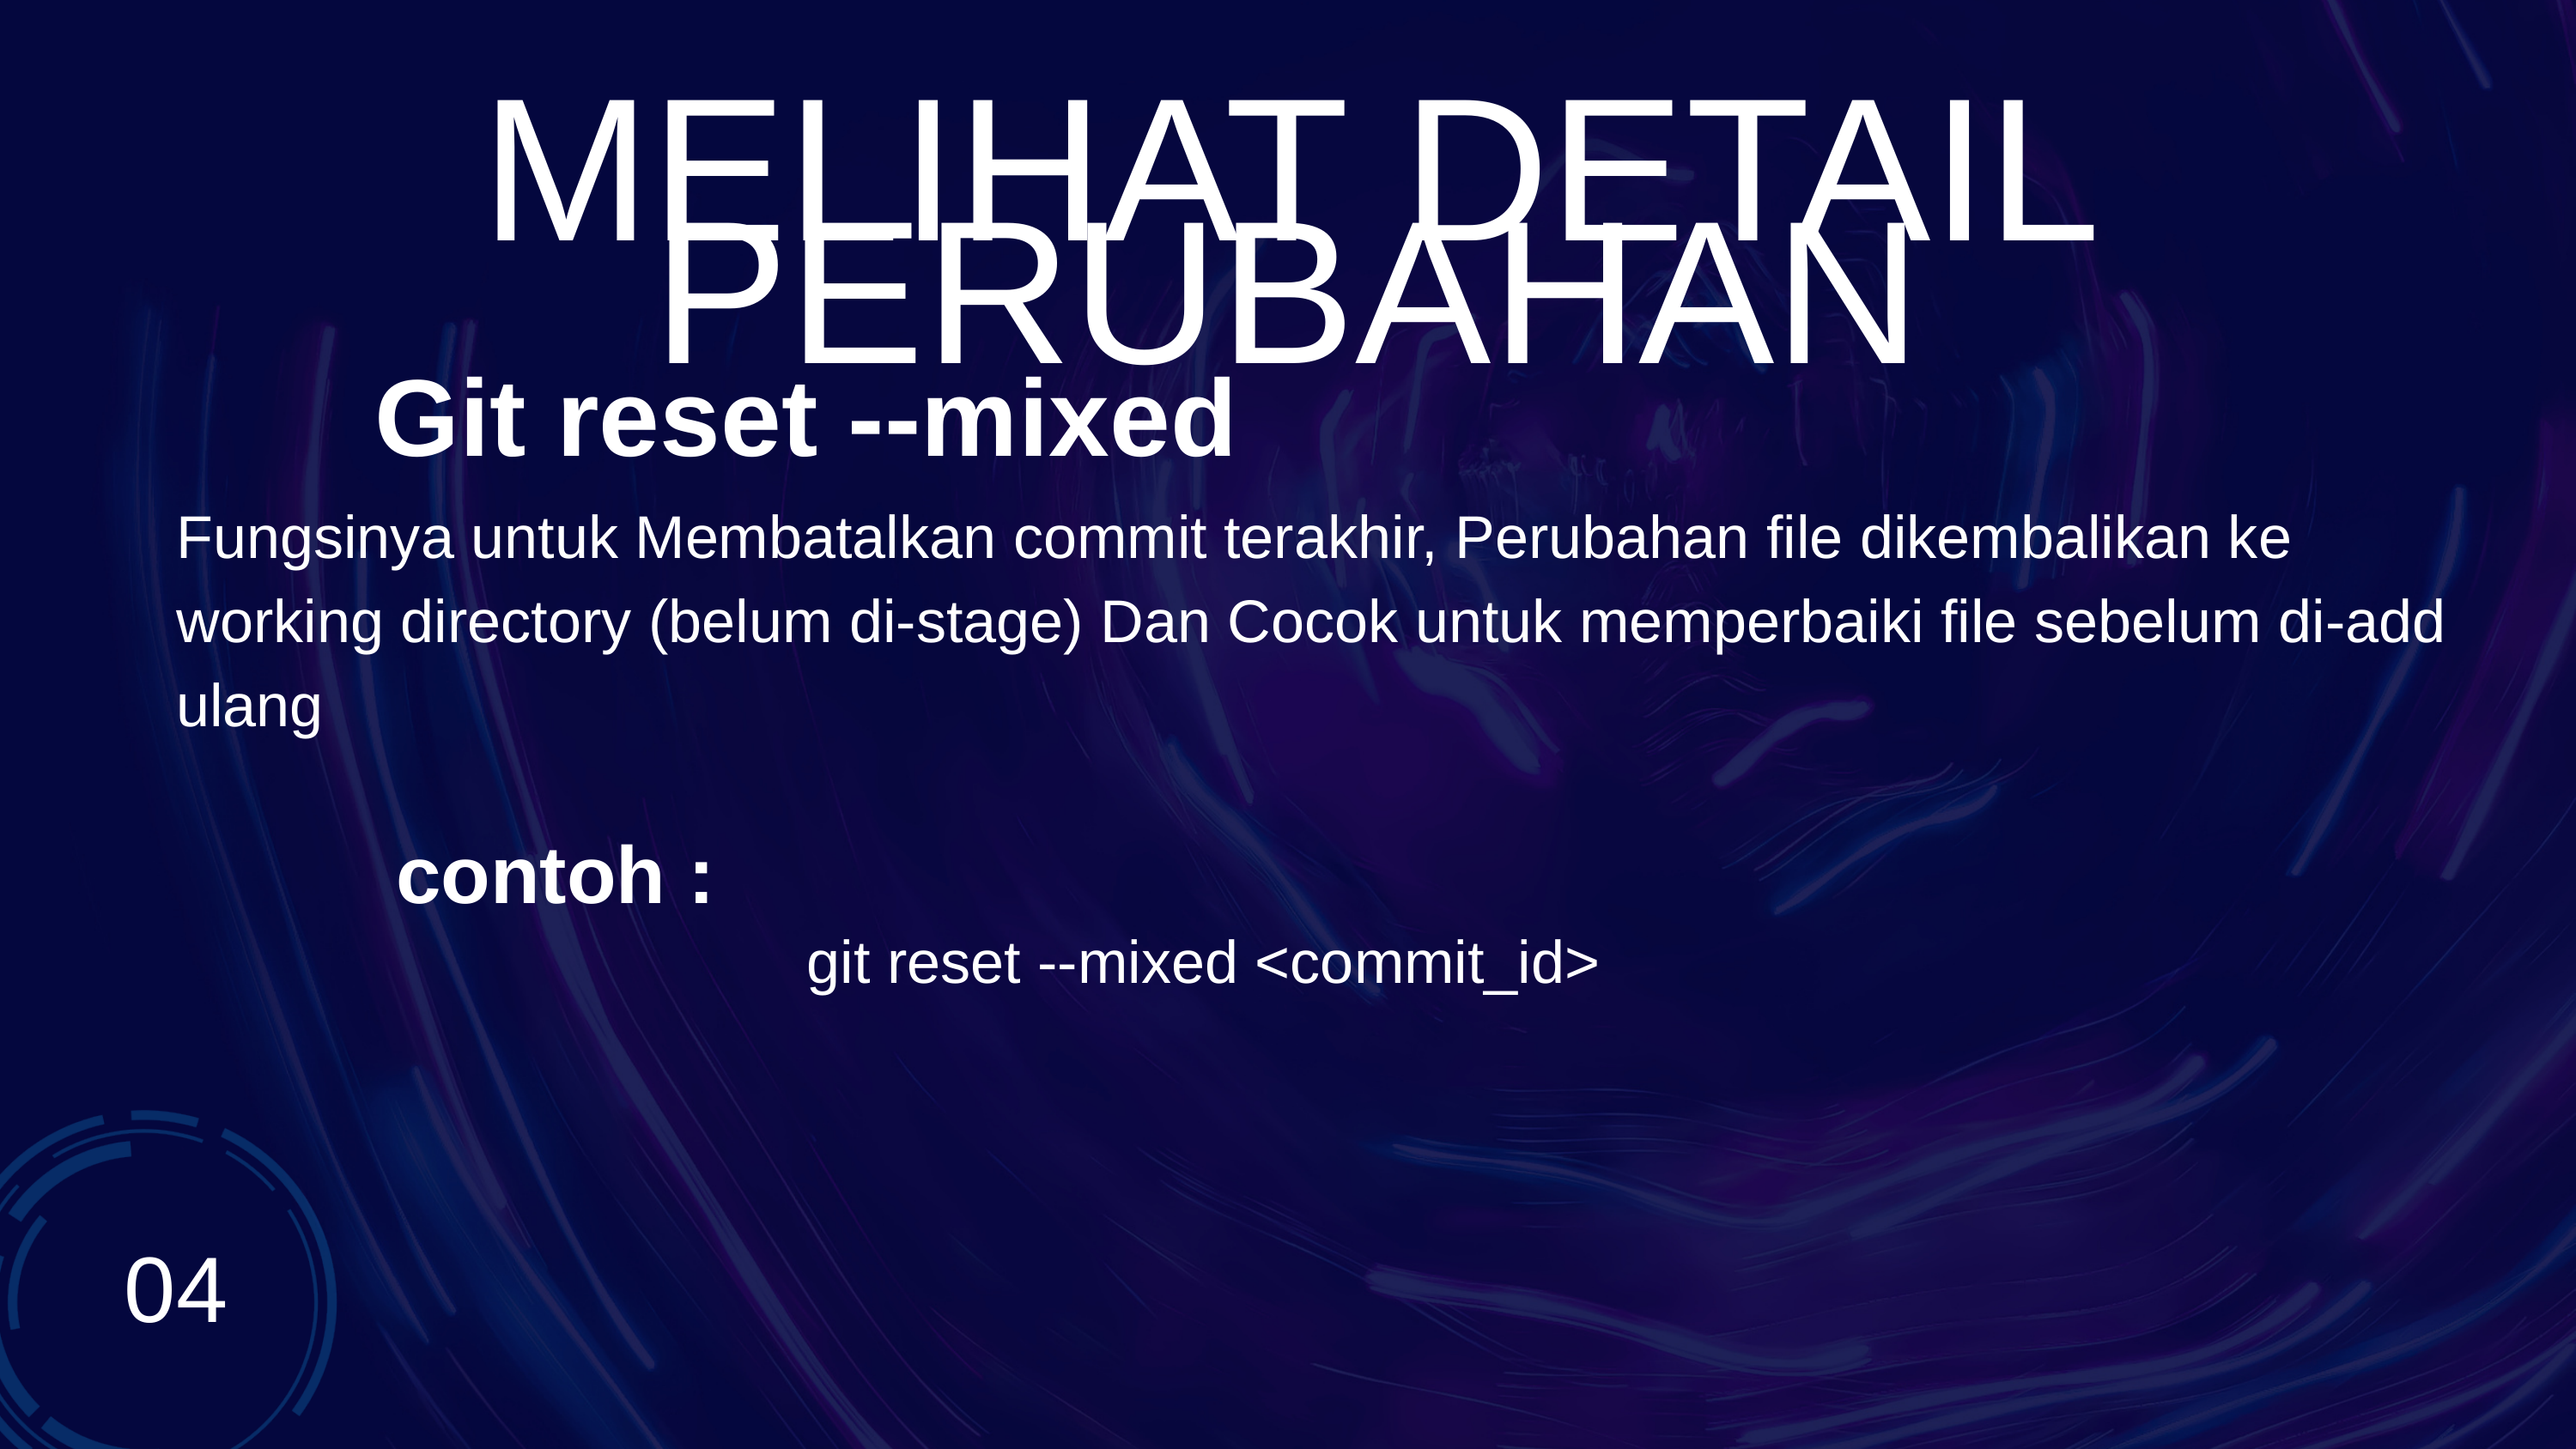

MELIHAT DETAIL PERUBAHAN
Git reset --mixed
Fungsinya untuk Membatalkan commit terakhir, Perubahan file dikembalikan ke working directory (belum di-stage) Dan Cocok untuk memperbaiki file sebelum di-add ulang
contoh :
git reset --mixed <commit_id>

04